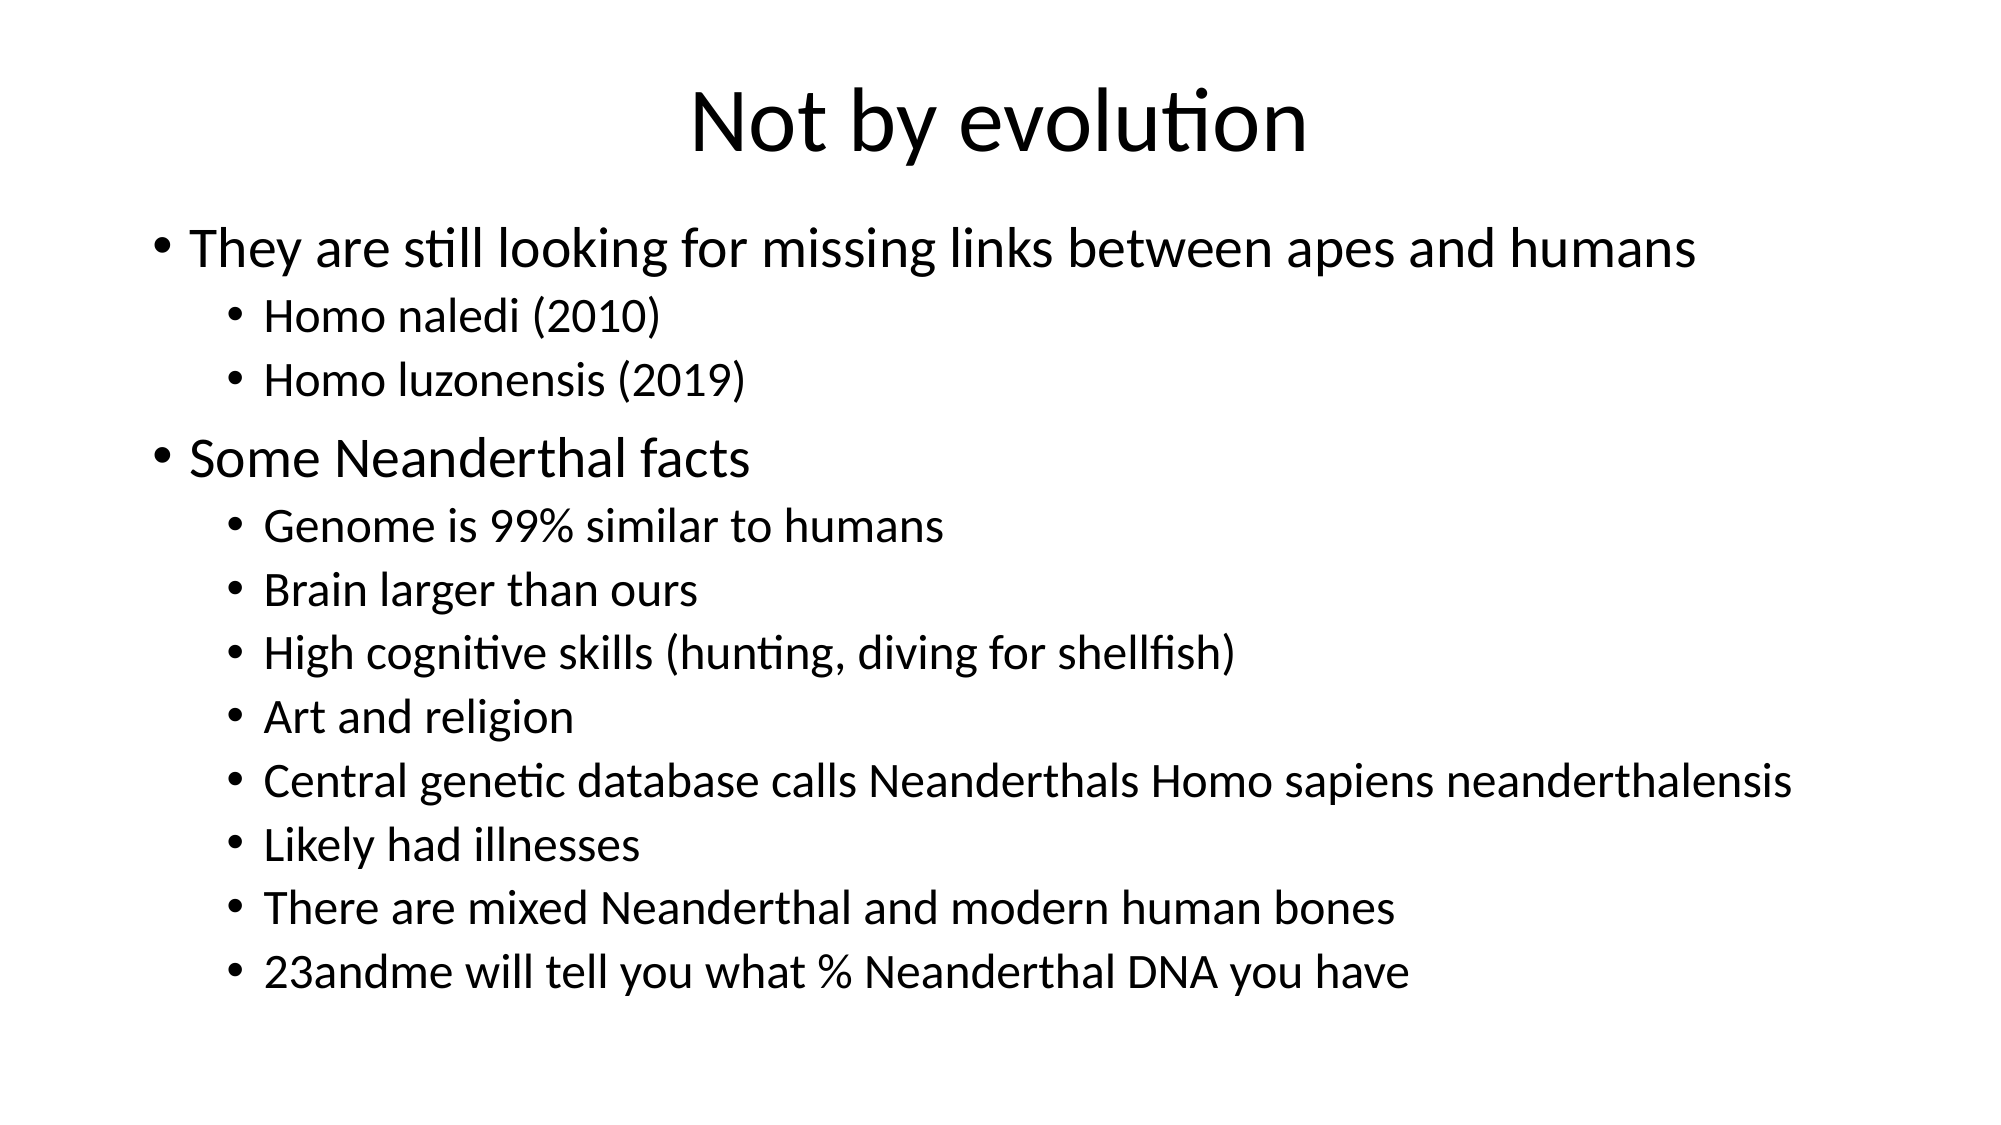

# Not by evolution
They are still looking for missing links between apes and humans
Homo naledi (2010)
Homo luzonensis (2019)
Some Neanderthal facts
Genome is 99% similar to humans
Brain larger than ours
High cognitive skills (hunting, diving for shellfish)
Art and religion
Central genetic database calls Neanderthals Homo sapiens neanderthalensis
Likely had illnesses
There are mixed Neanderthal and modern human bones
23andme will tell you what % Neanderthal DNA you have